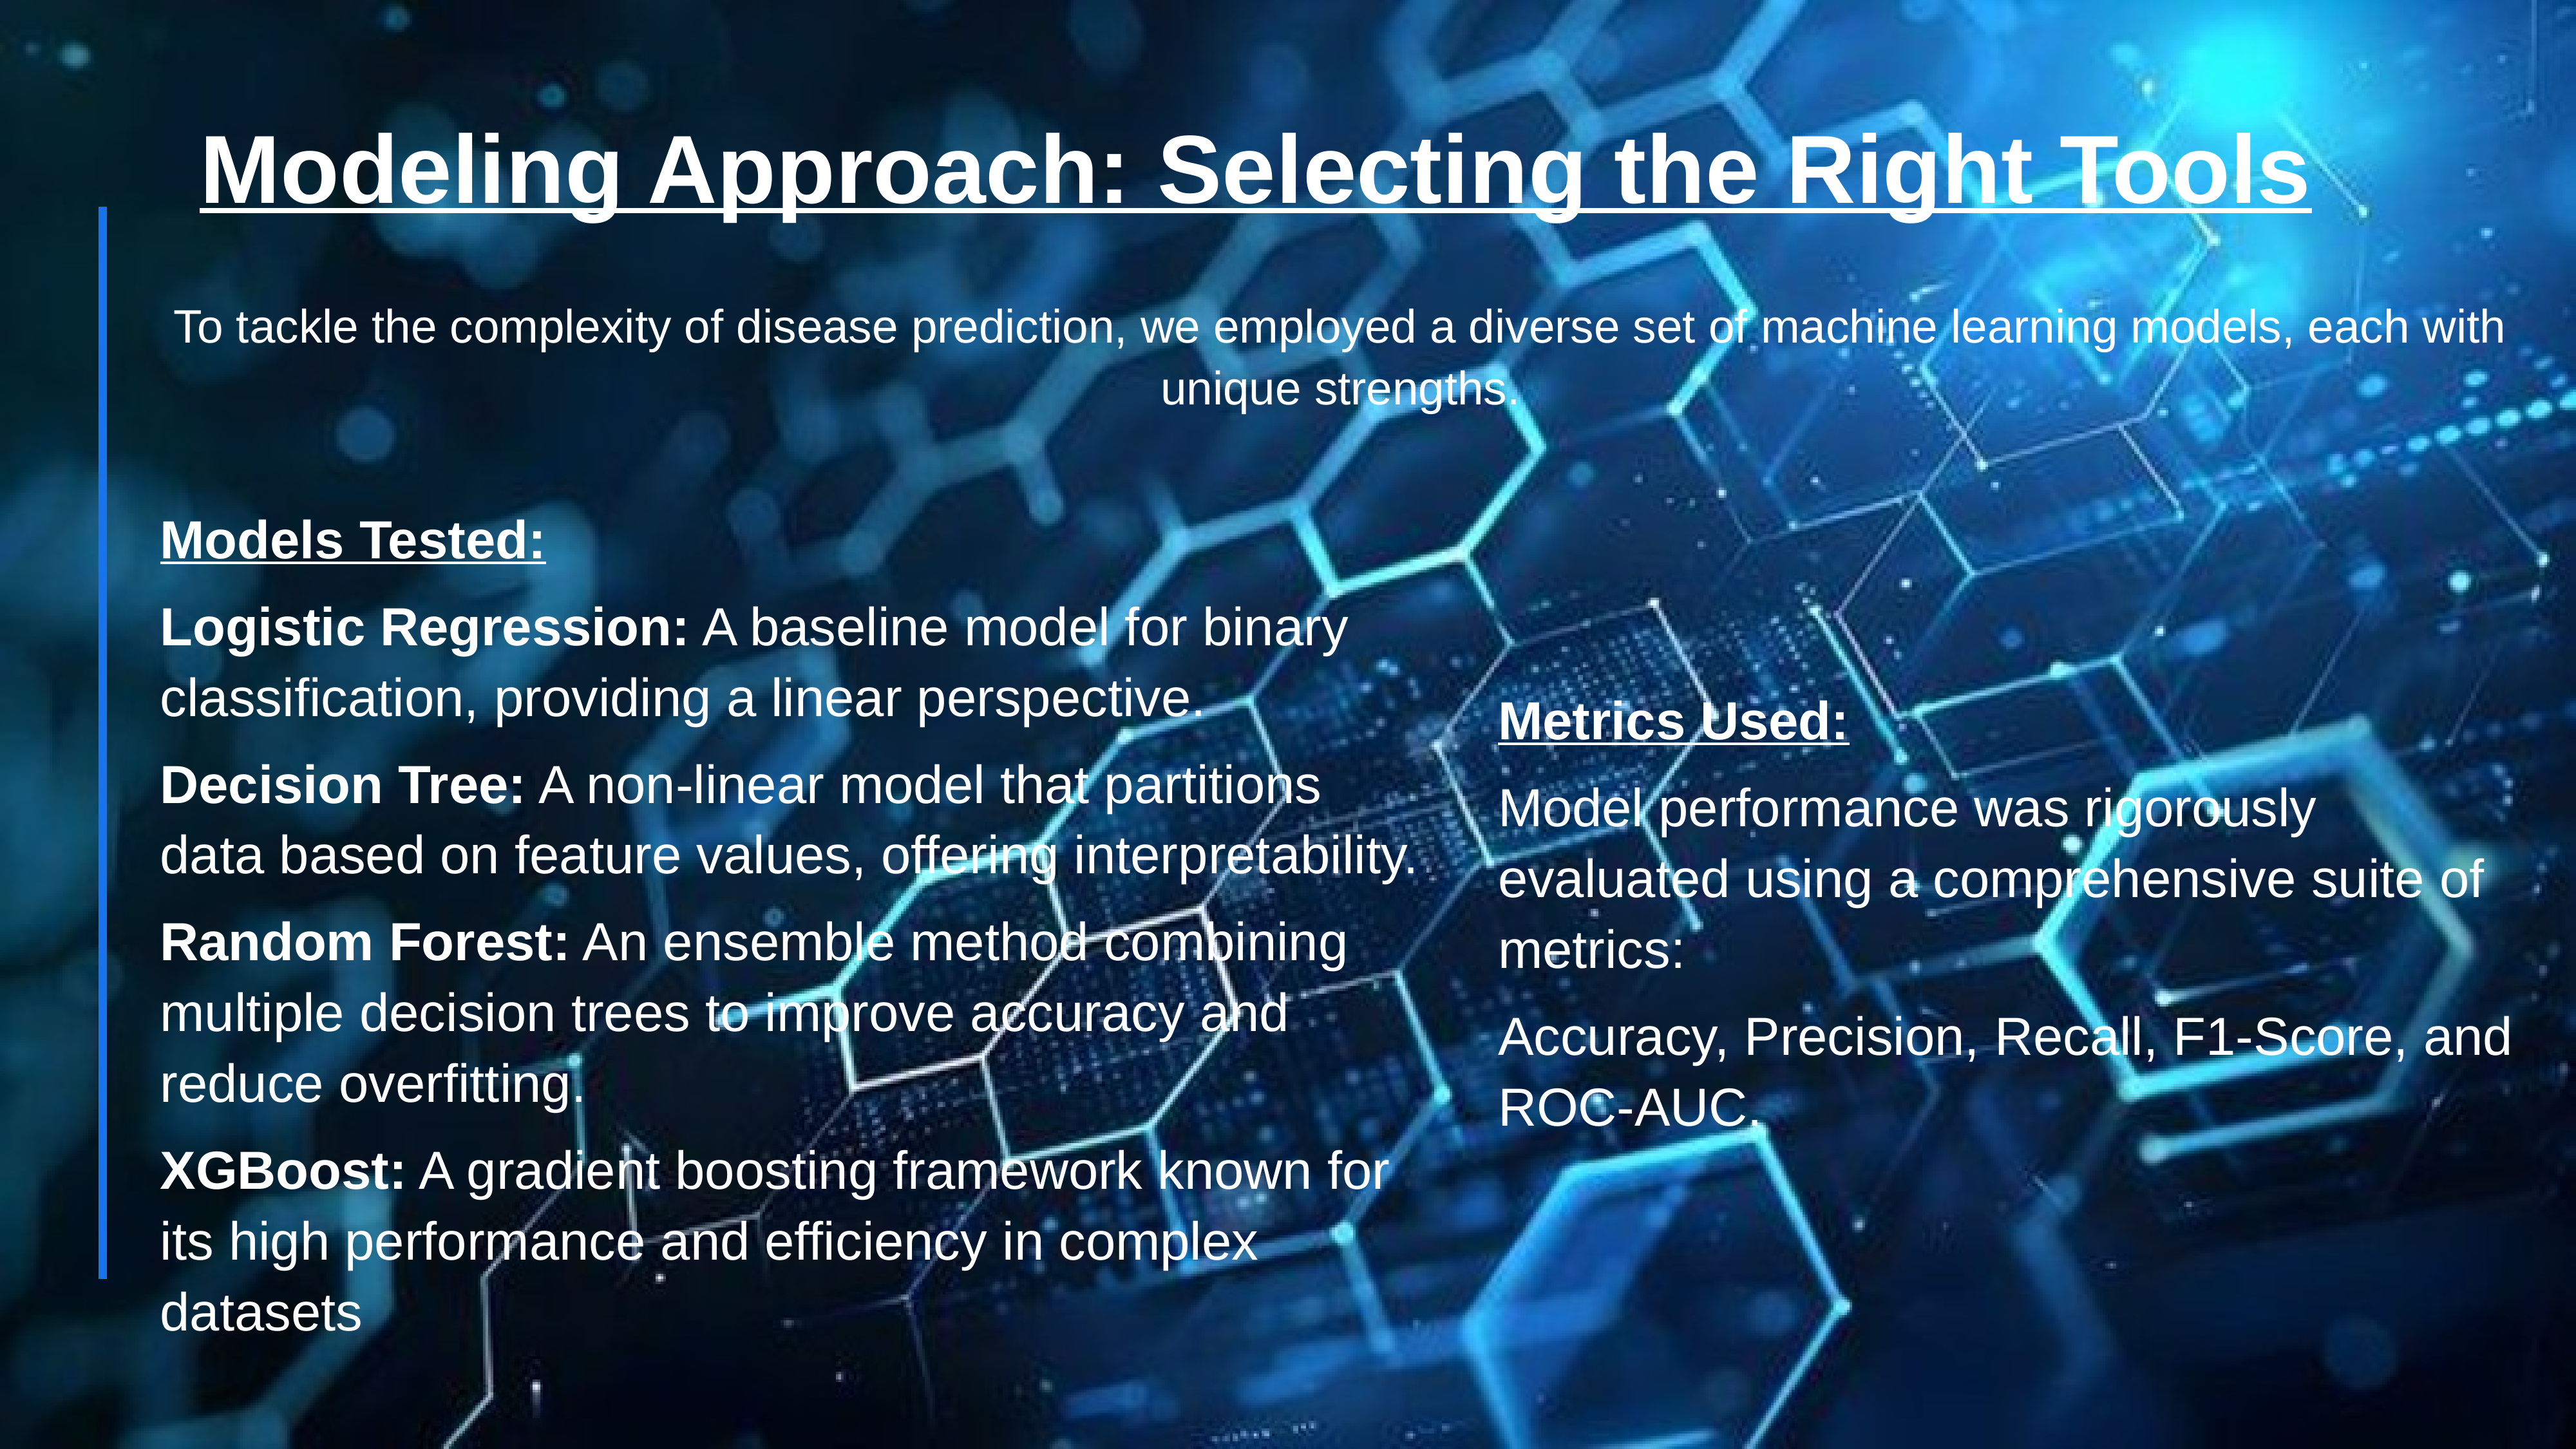

Modeling Approach: Selecting the Right Tools

To tackle the complexity of disease prediction, we employed a diverse set of machine learning models, each with unique strengths.

Models Tested:
Logistic Regression: A baseline model for binary classification, providing a linear perspective.
Decision Tree: A non-linear model that partitions data based on feature values, offering interpretability.
Random Forest: An ensemble method combining multiple decision trees to improve accuracy and reduce overfitting.
XGBoost: A gradient boosting framework known for its high performance and efficiency in complex datasets
Metrics Used:
Model performance was rigorously evaluated using a comprehensive suite of metrics:
Accuracy, Precision, Recall, F1-Score, and ROC-AUC.